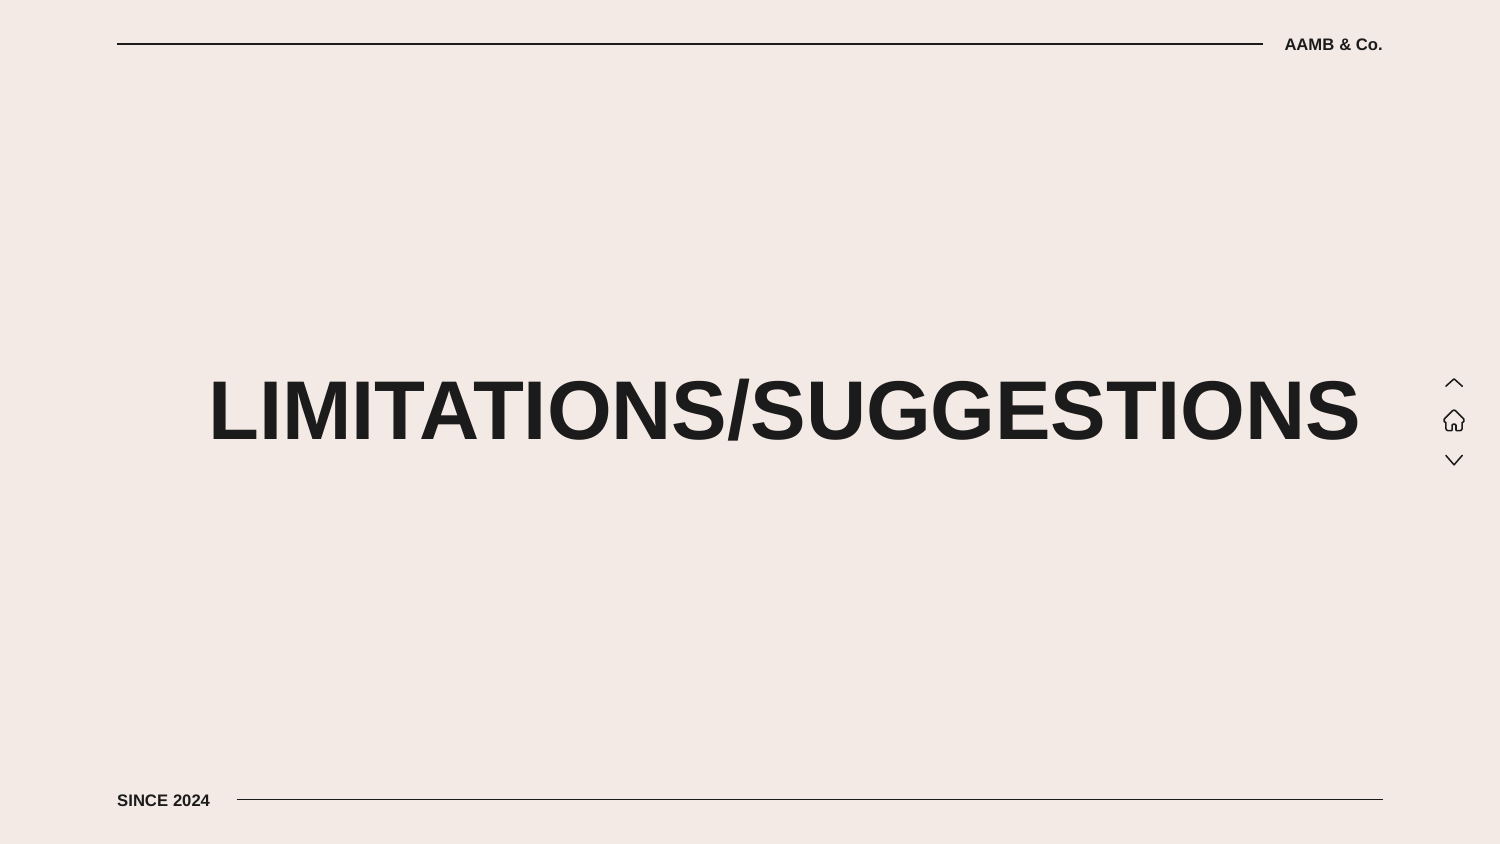

AAMB & Co.
# LIMITATIONS/SUGGESTIONS

SINCE 2024